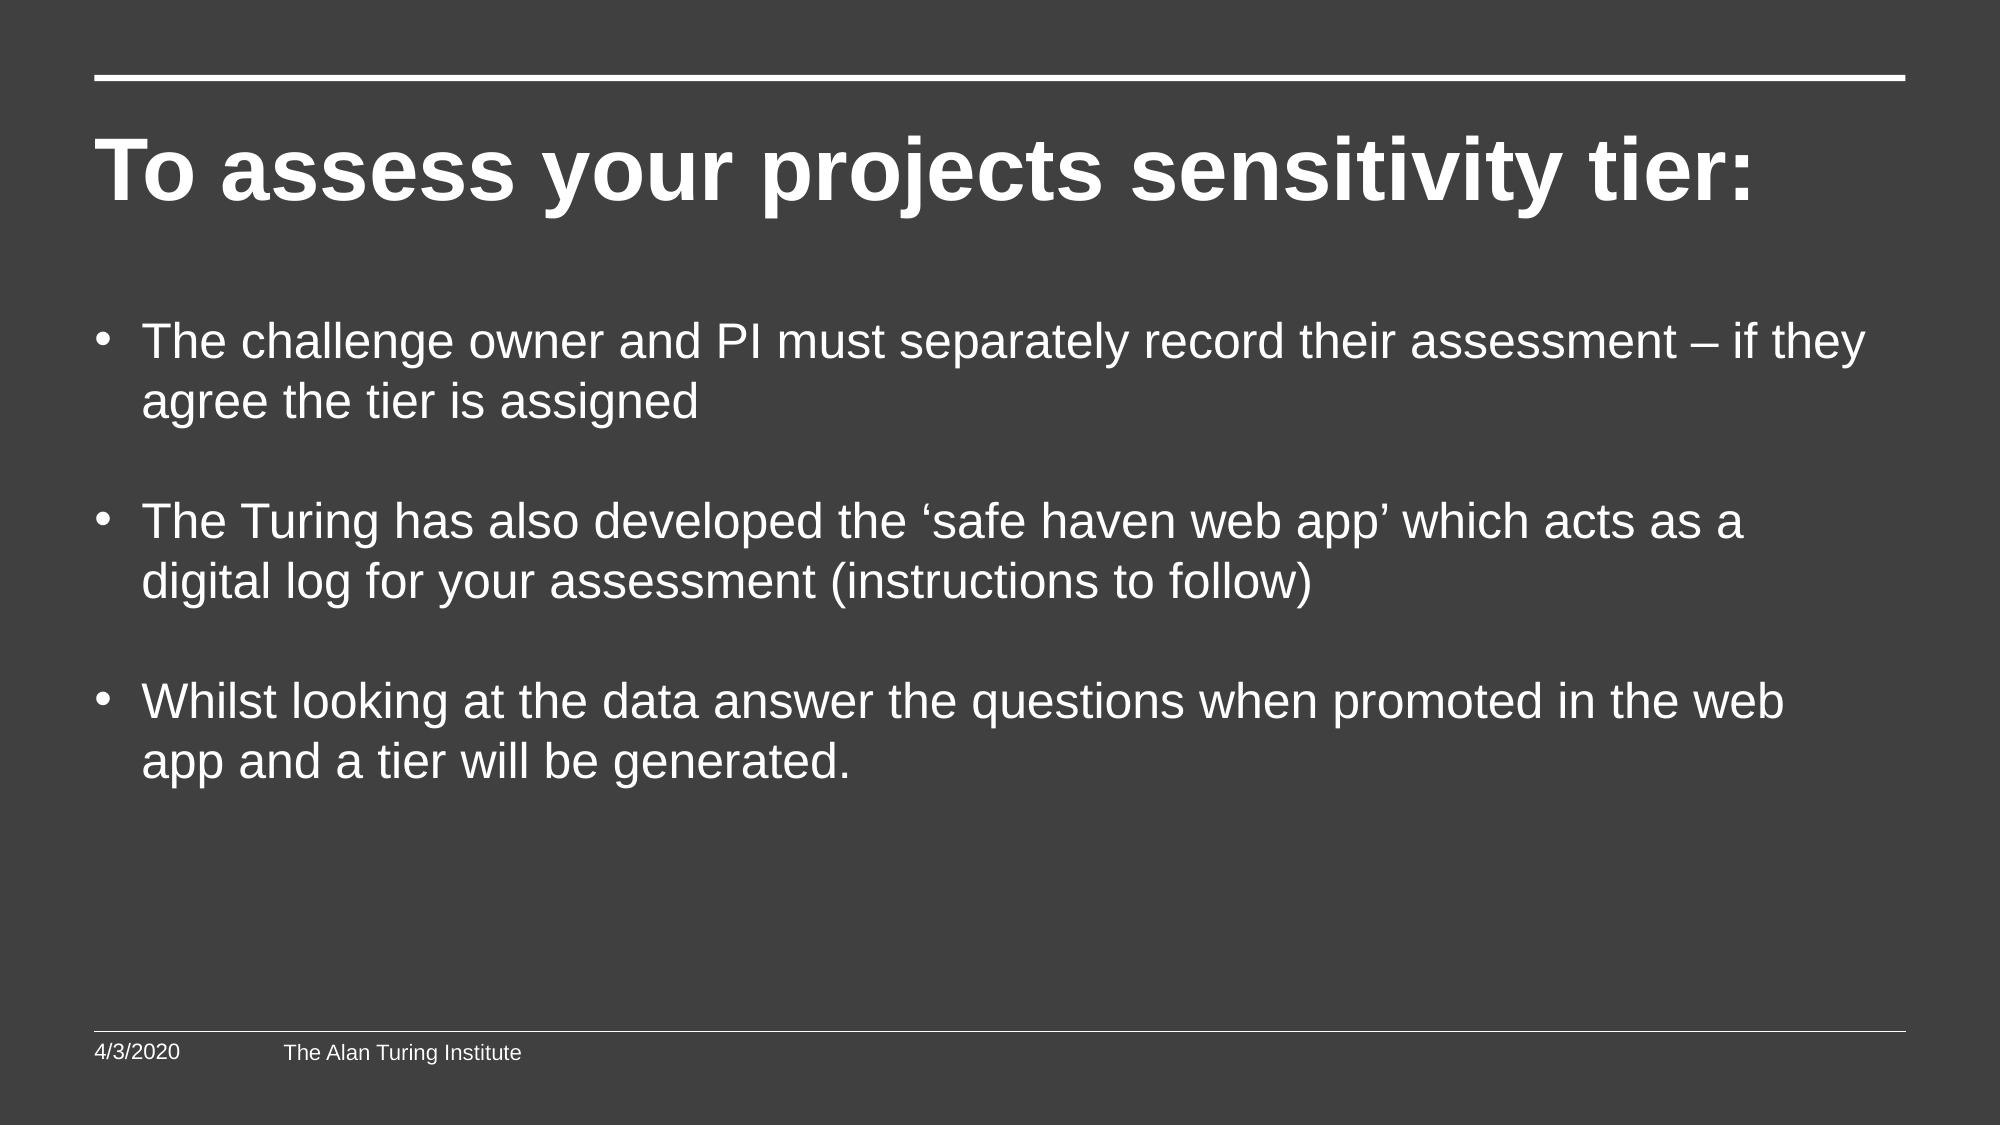

# To assess your projects sensitivity tier:
The challenge owner and PI must separately record their assessment – if they agree the tier is assigned

The Turing has also developed the ‘safe haven web app’ which acts as a digital log for your assessment (instructions to follow)

Whilst looking at the data answer the questions when promoted in the web app and a tier will be generated.

4/3/2020